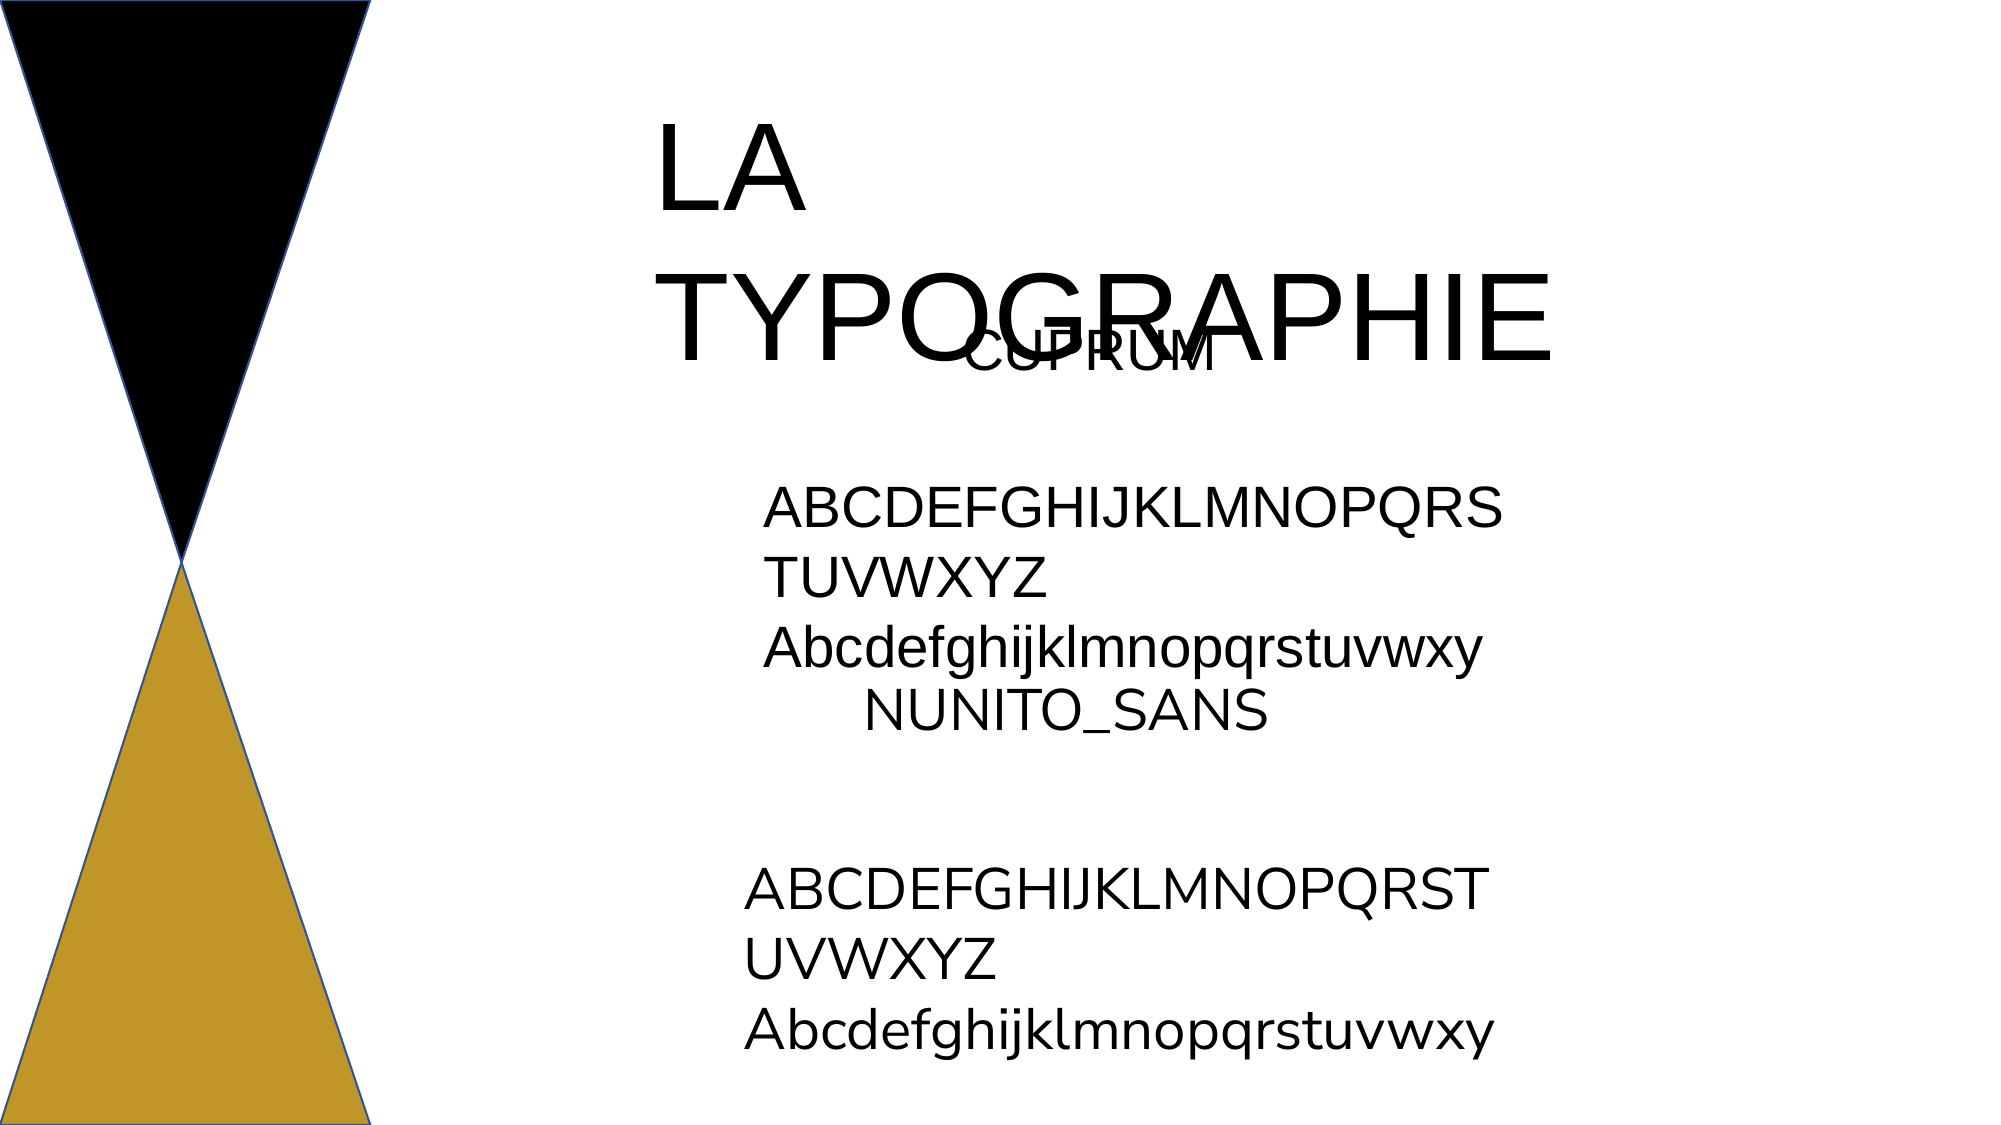

LA TYPOGRAPHIE
CUPRUM
ABCDEFGHIJKLMNOPQRSTUVWXYZ
Abcdefghijklmnopqrstuvwxy

NUNITO_SANS
ABCDEFGHIJKLMNOPQRSTUVWXYZ
Abcdefghijklmnopqrstuvwxy